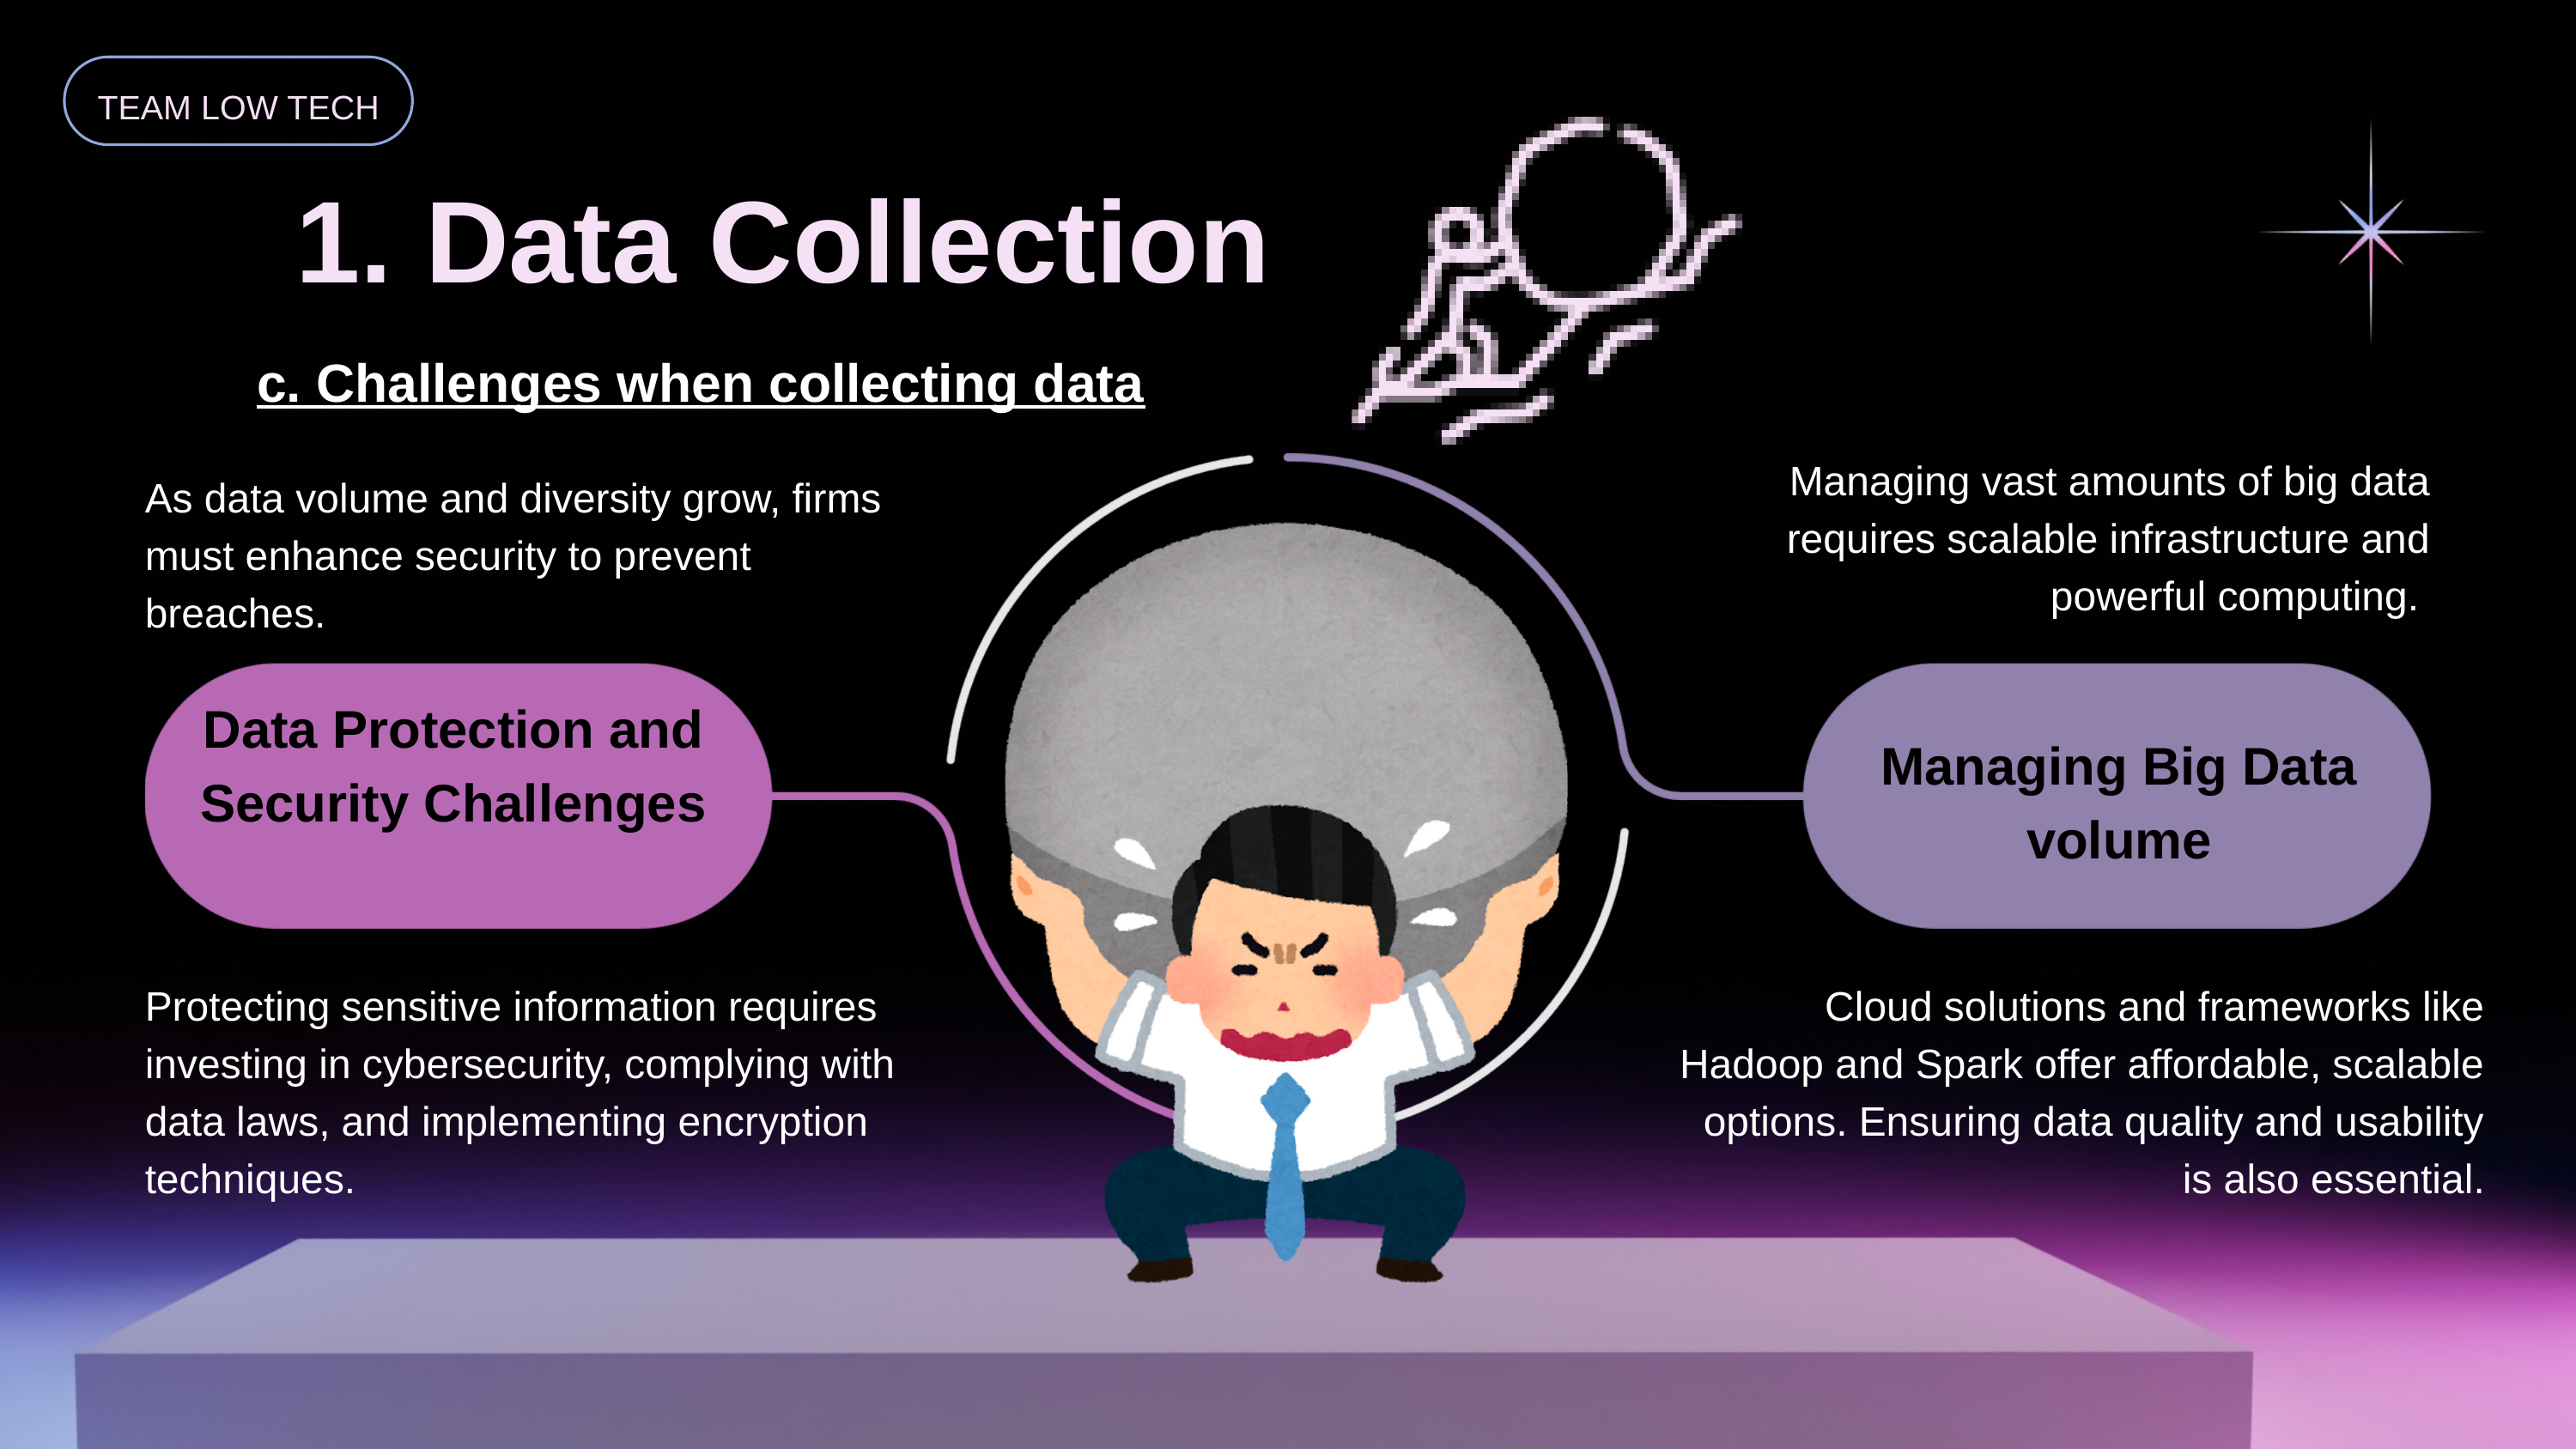

TEAM LOW TECH

1. Data Collection
c. Challenges when collecting data
Managing vast amounts of big data requires scalable infrastructure and powerful computing.

Data Protection and Security Challenges
Managing Big Data volume
As data volume and diversity grow, firms must enhance security to prevent breaches.
Protecting sensitive information requires investing in cybersecurity, complying with data laws, and implementing encryption techniques.
Cloud solutions and frameworks like Hadoop and Spark offer affordable, scalable options. Ensuring data quality and usability is also essential.